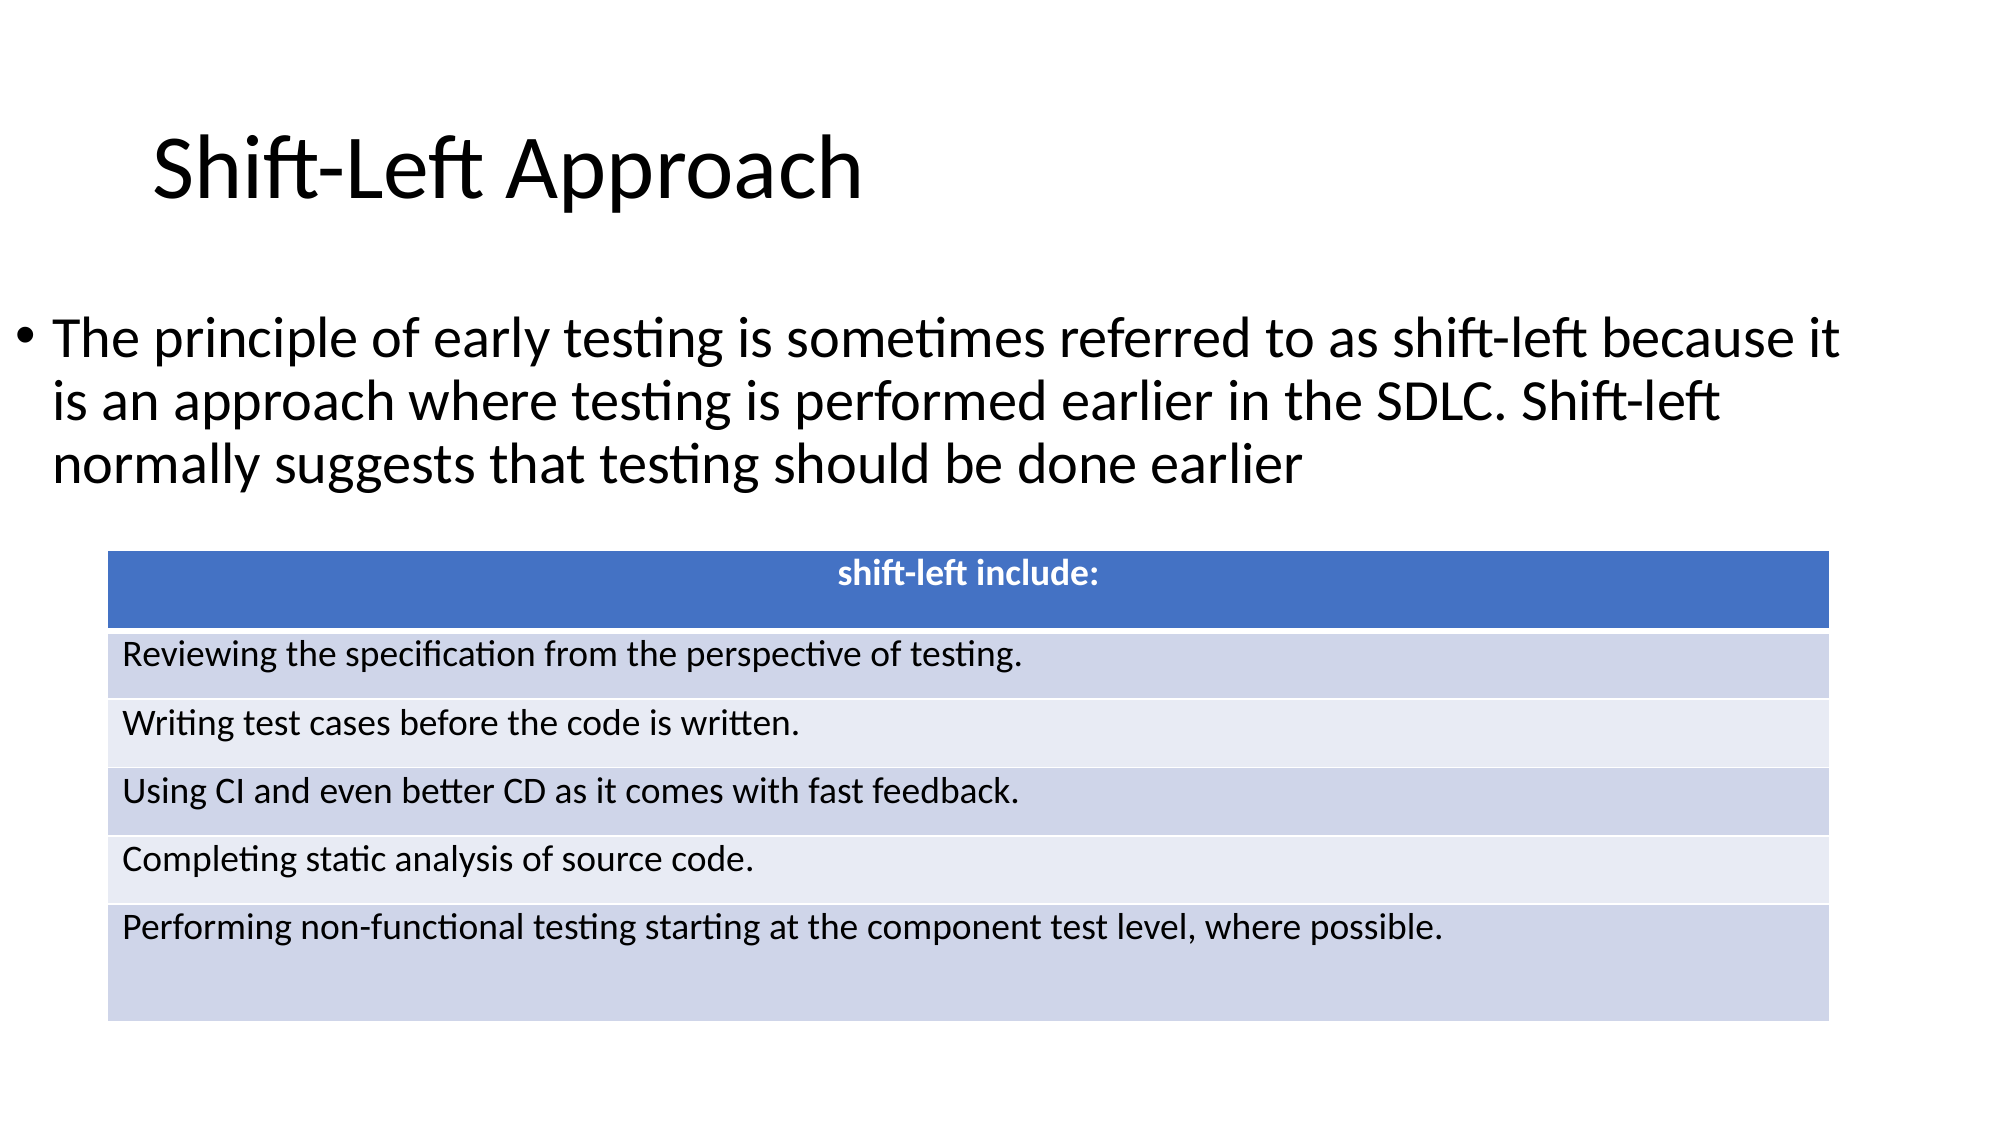

# Shift-Left Approach
The principle of early testing is sometimes referred to as shift-left because it is an approach where testing is performed earlier in the SDLC. Shift-left normally suggests that testing should be done earlier
| shift-left include: |
| --- |
| Reviewing the specification from the perspective of testing. |
| Writing test cases before the code is written. |
| Using CI and even better CD as it comes with fast feedback. |
| Completing static analysis of source code. |
| Performing non-functional testing starting at the component test level, where possible. |